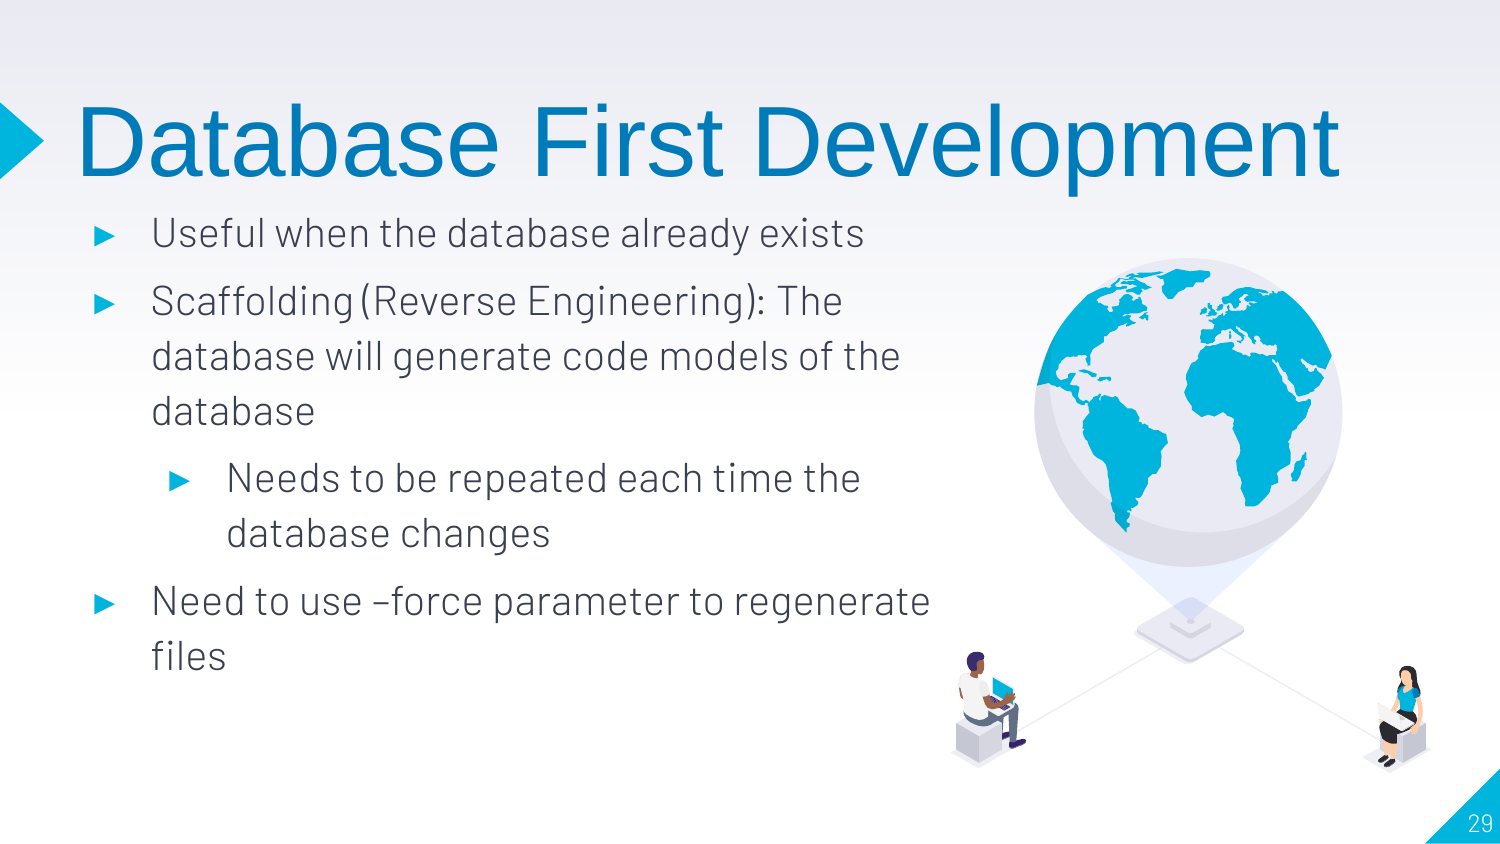

# Database First Development
Useful when the database already exists
Scaffolding (Reverse Engineering): The database will generate code models of the database
Needs to be repeated each time the database changes
Need to use –force parameter to regenerate files

29